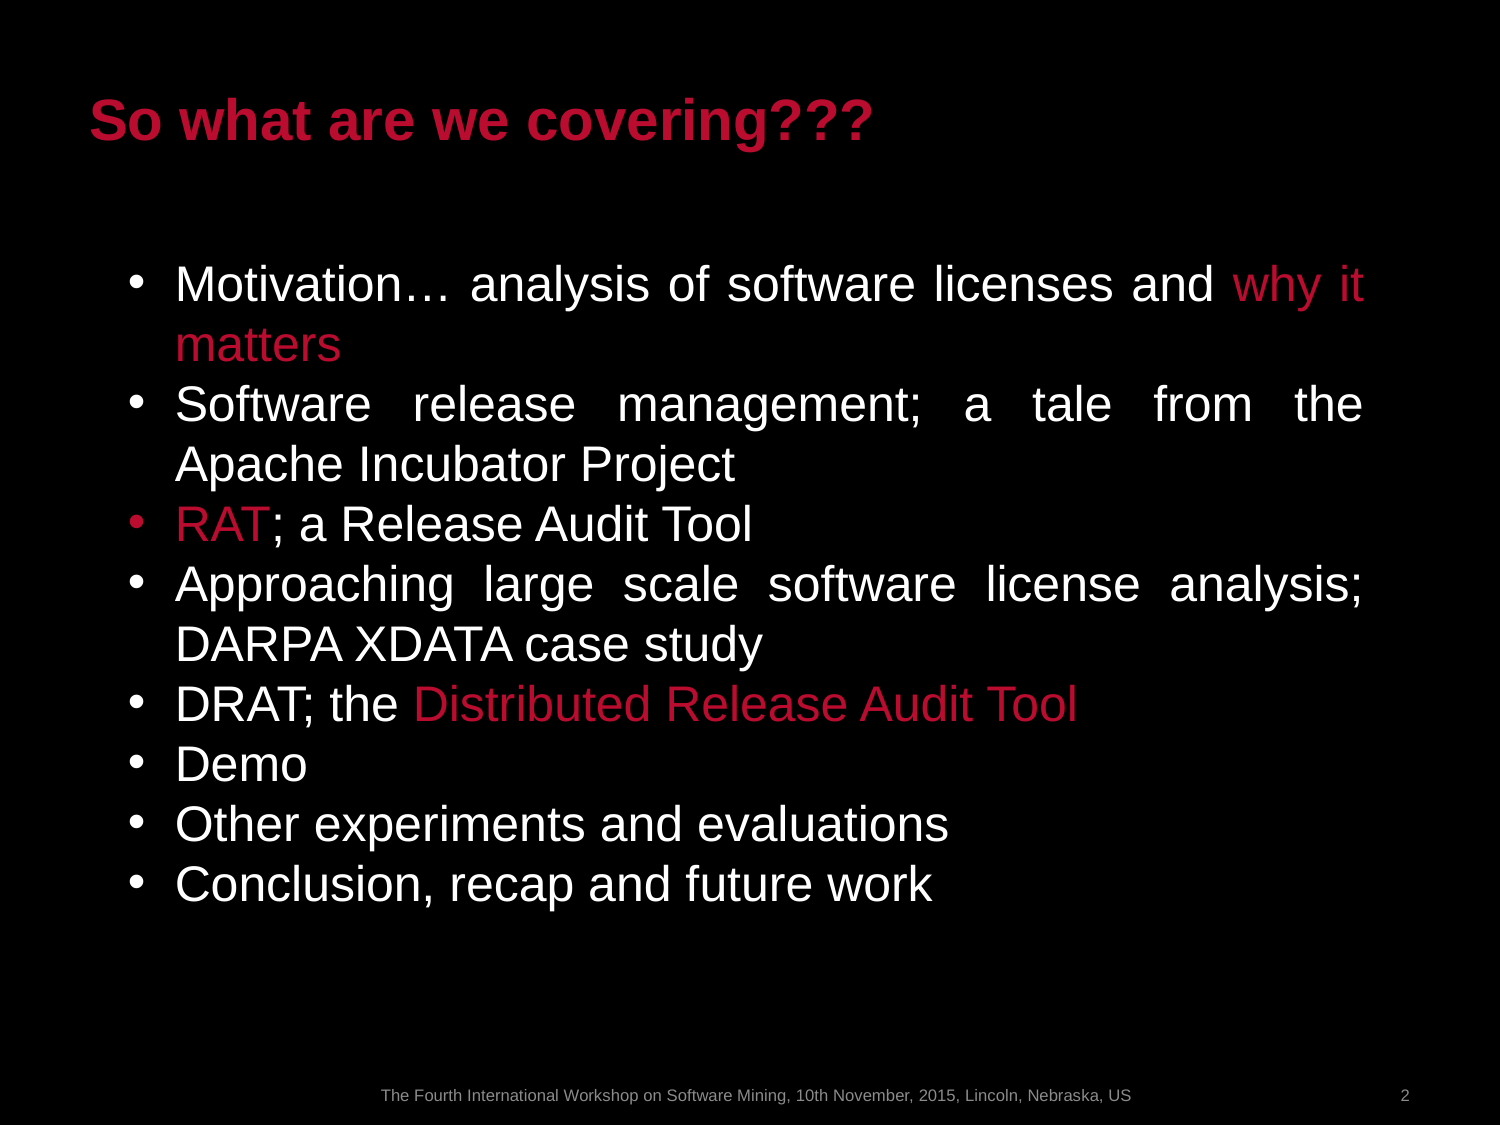

# So what are we covering???
Motivation… analysis of software licenses and why it matters
Software release management; a tale from the Apache Incubator Project
RAT; a Release Audit Tool
Approaching large scale software license analysis; DARPA XDATA case study
DRAT; the Distributed Release Audit Tool
Demo
Other experiments and evaluations
Conclusion, recap and future work

The Fourth International Workshop on Software Mining, 10th November, 2015, Lincoln, Nebraska, US
2